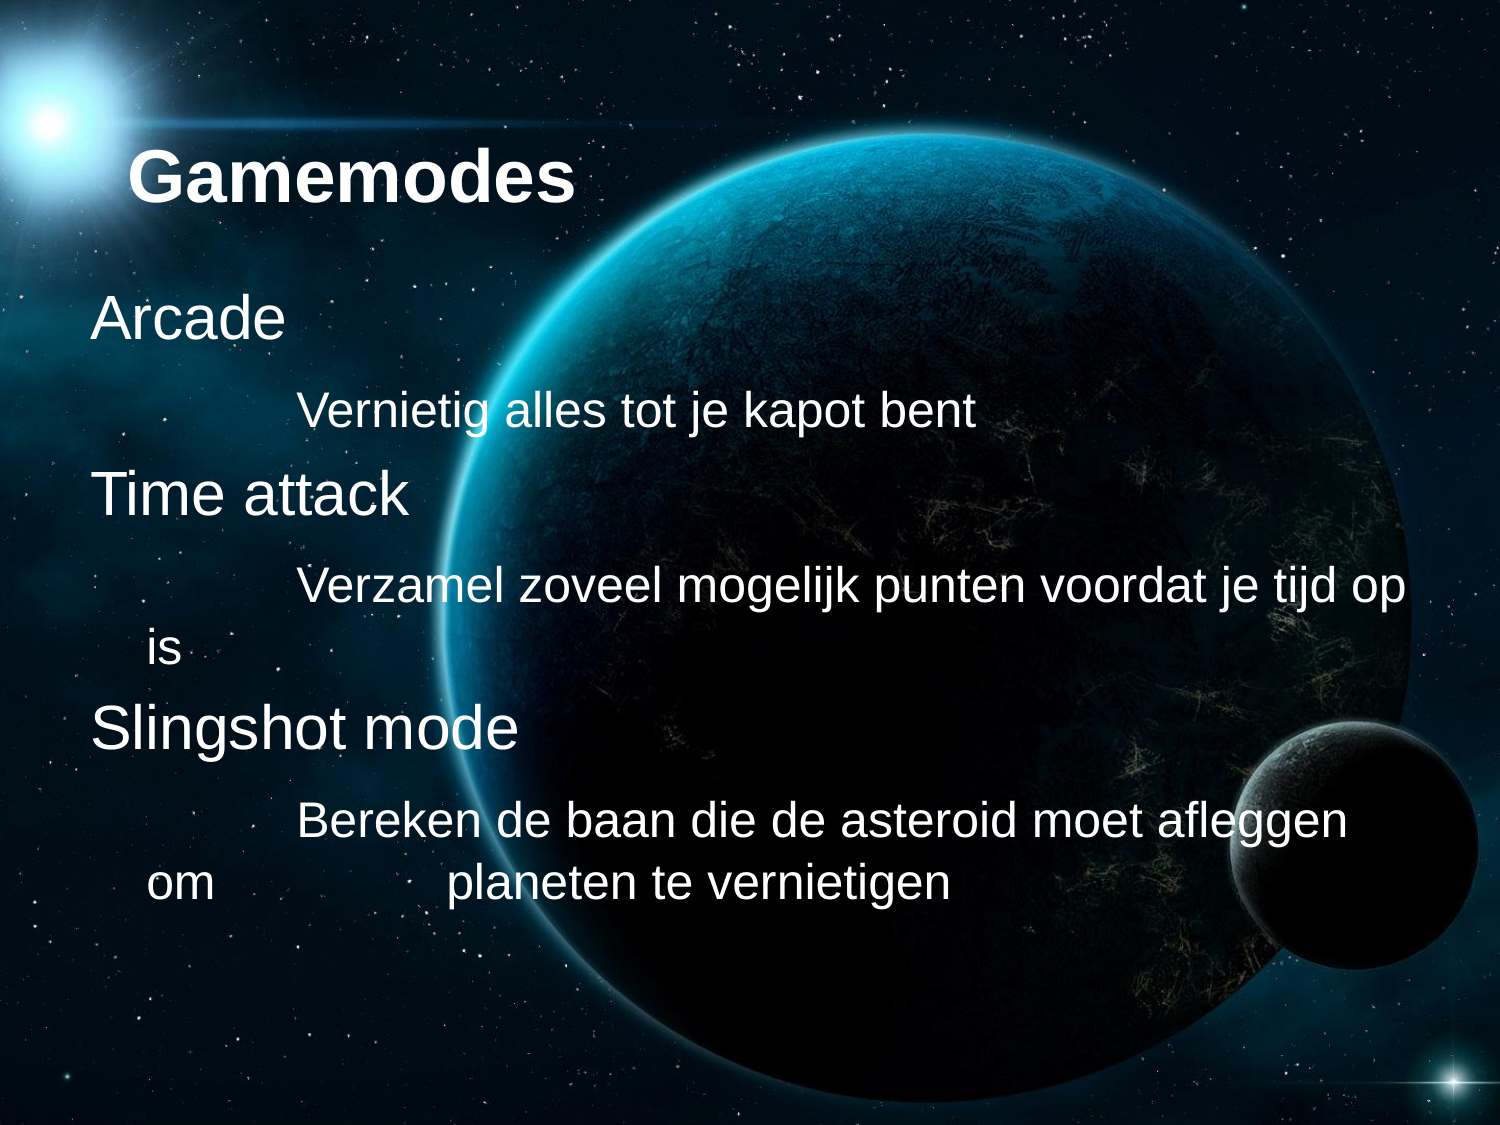

# Gamemodes
Arcade
		Vernietig alles tot je kapot bent
Time attack
		Verzamel zoveel mogelijk punten voordat je tijd op is
Slingshot mode
		Bereken de baan die de asteroid moet afleggen om        	planeten te vernietigen